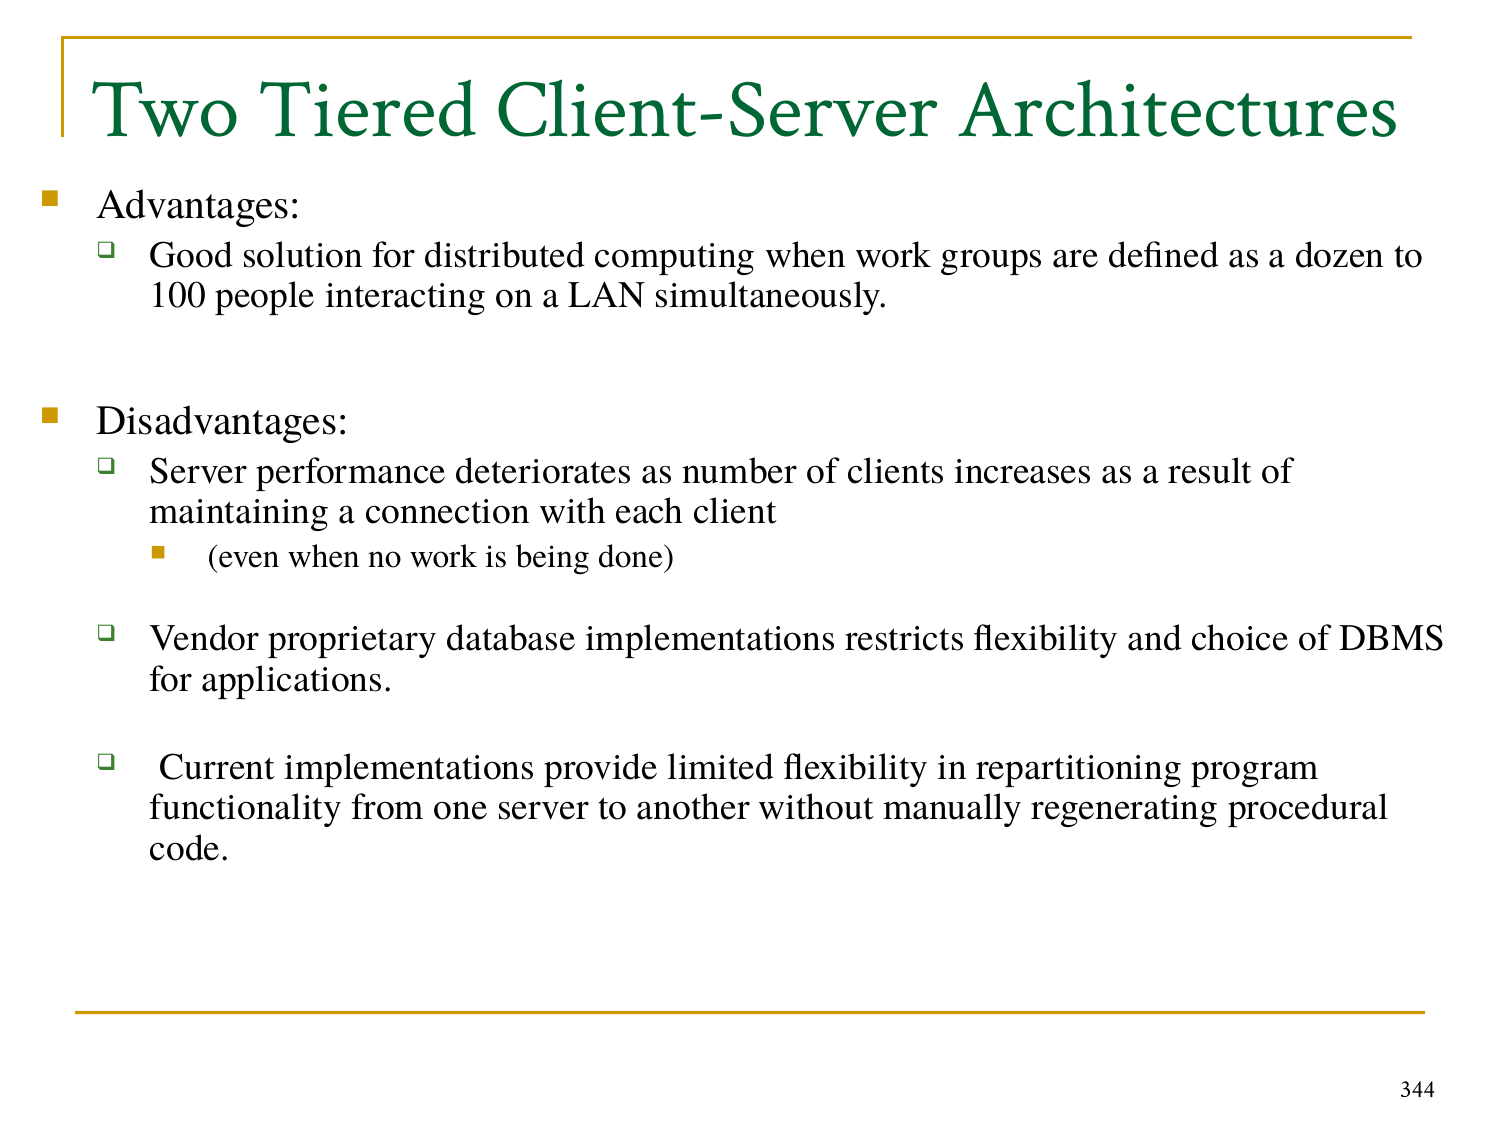

# Two Tiered Client-Server Architectures
Advantages:
Good solution for distributed computing when work groups are defined as a dozen to 100 people interacting on a LAN simultaneously.

Disadvantages:
Server performance deteriorates as number of clients increases as a result of maintaining a connection with each client
(even when no work is being done)
Vendor proprietary database implementations restricts flexibility and choice of DBMS for applications.
 Current implementations provide limited flexibility in repartitioning program functionality from one server to another without manually regenerating procedural code.
344